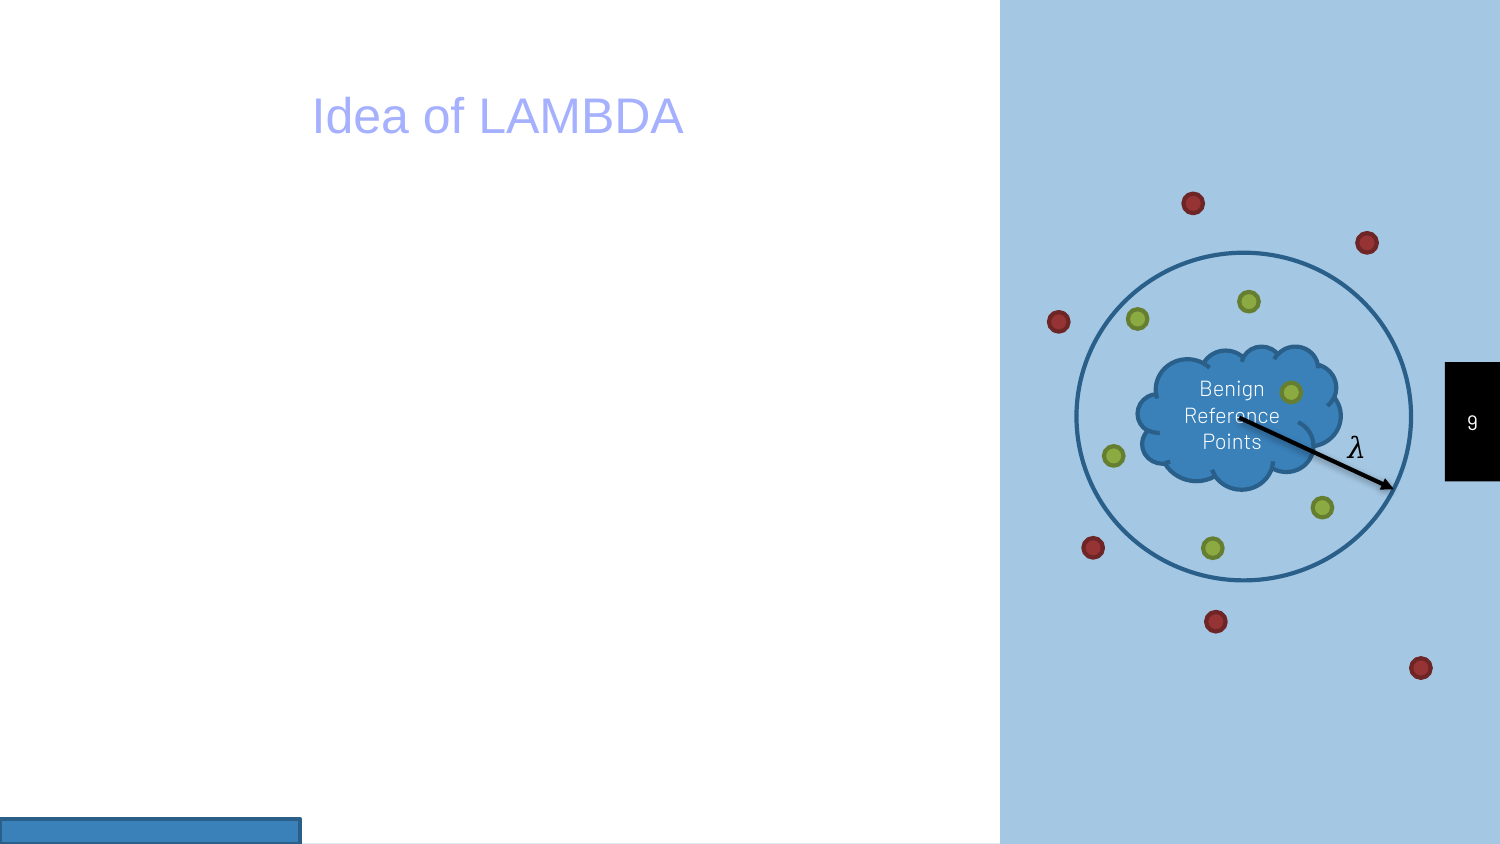

Idea of LAMBDA
We present the scheme LAMBDA for embedded platforms which aim to support a restricted set of benign programs, or benign reference points.

We used a [0, 1] distance metric 𝜆 to quantify the amount of “malwareness” of an executable in comparison to the benign reference points.

The basic notion is that for an unknown PUT, if its distance from the set of the benign reference point is higher than some threshold value, the PUT is termed as a malware application, whereas PUT having distance lower than the threshold is termed as a benign application.

Benign Reference Points
9

𝜆